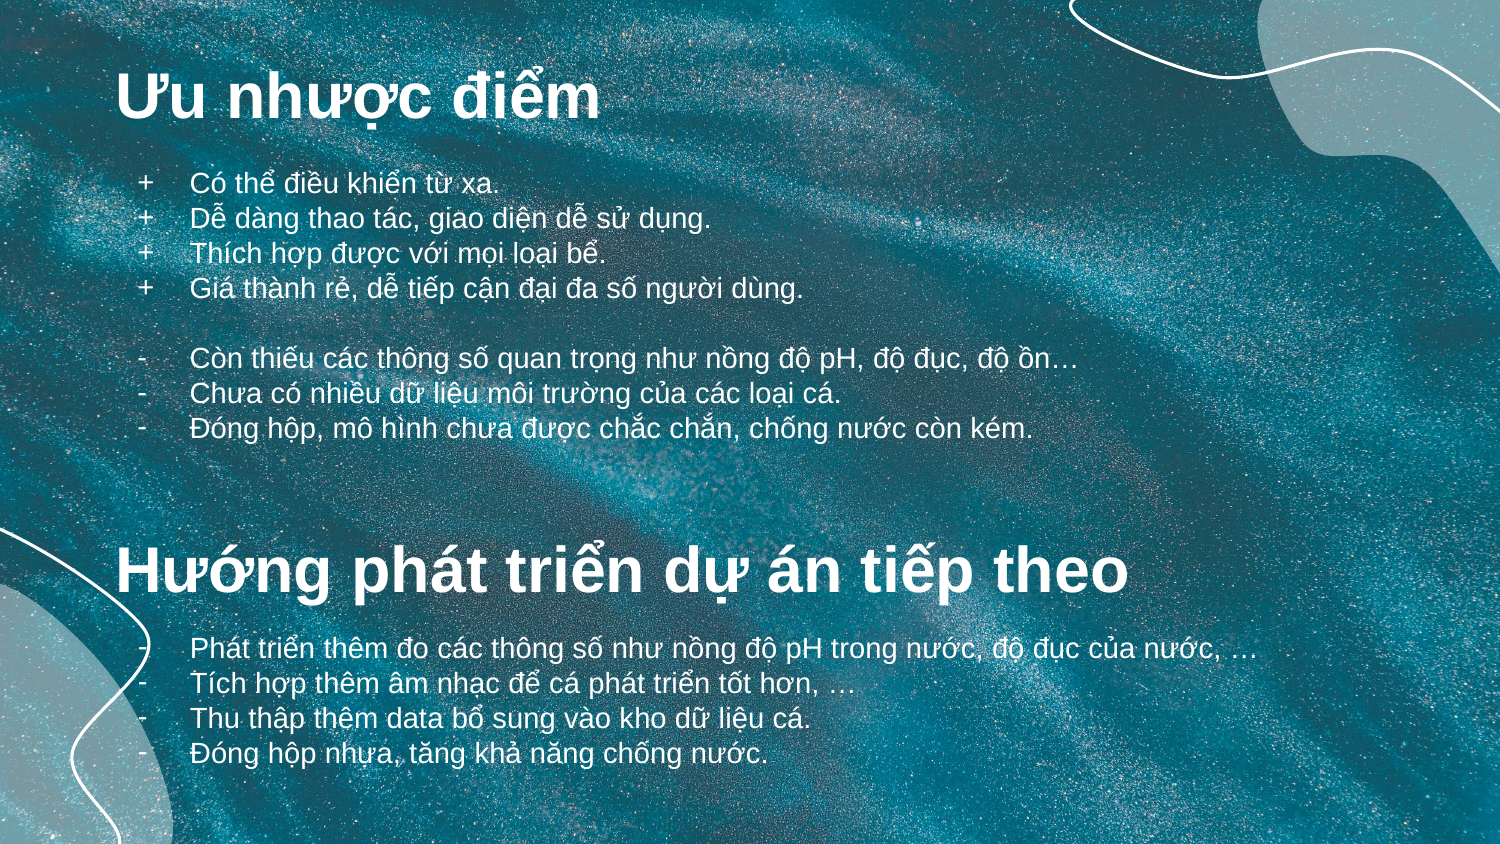

Ưu nhược điểm
Có thể điều khiển từ xa.
Dễ dàng thao tác, giao diện dễ sử dụng.
Thích hợp được với mọi loại bể.
Giá thành rẻ, dễ tiếp cận đại đa số người dùng.

Còn thiếu các thông số quan trọng như nồng độ pH, độ đục, độ ồn…
Chưa có nhiều dữ liệu môi trường của các loại cá.
Đóng hộp, mô hình chưa được chắc chắn, chống nước còn kém.

Hướng phát triển dự án tiếp theo
Phát triển thêm đo các thông số như nồng độ pH trong nước, độ đục của nước, …
Tích hợp thêm âm nhạc để cá phát triển tốt hơn, …
Thu thập thêm data bổ sung vào kho dữ liệu cá.
Đóng hộp nhựa, tăng khả năng chống nước.